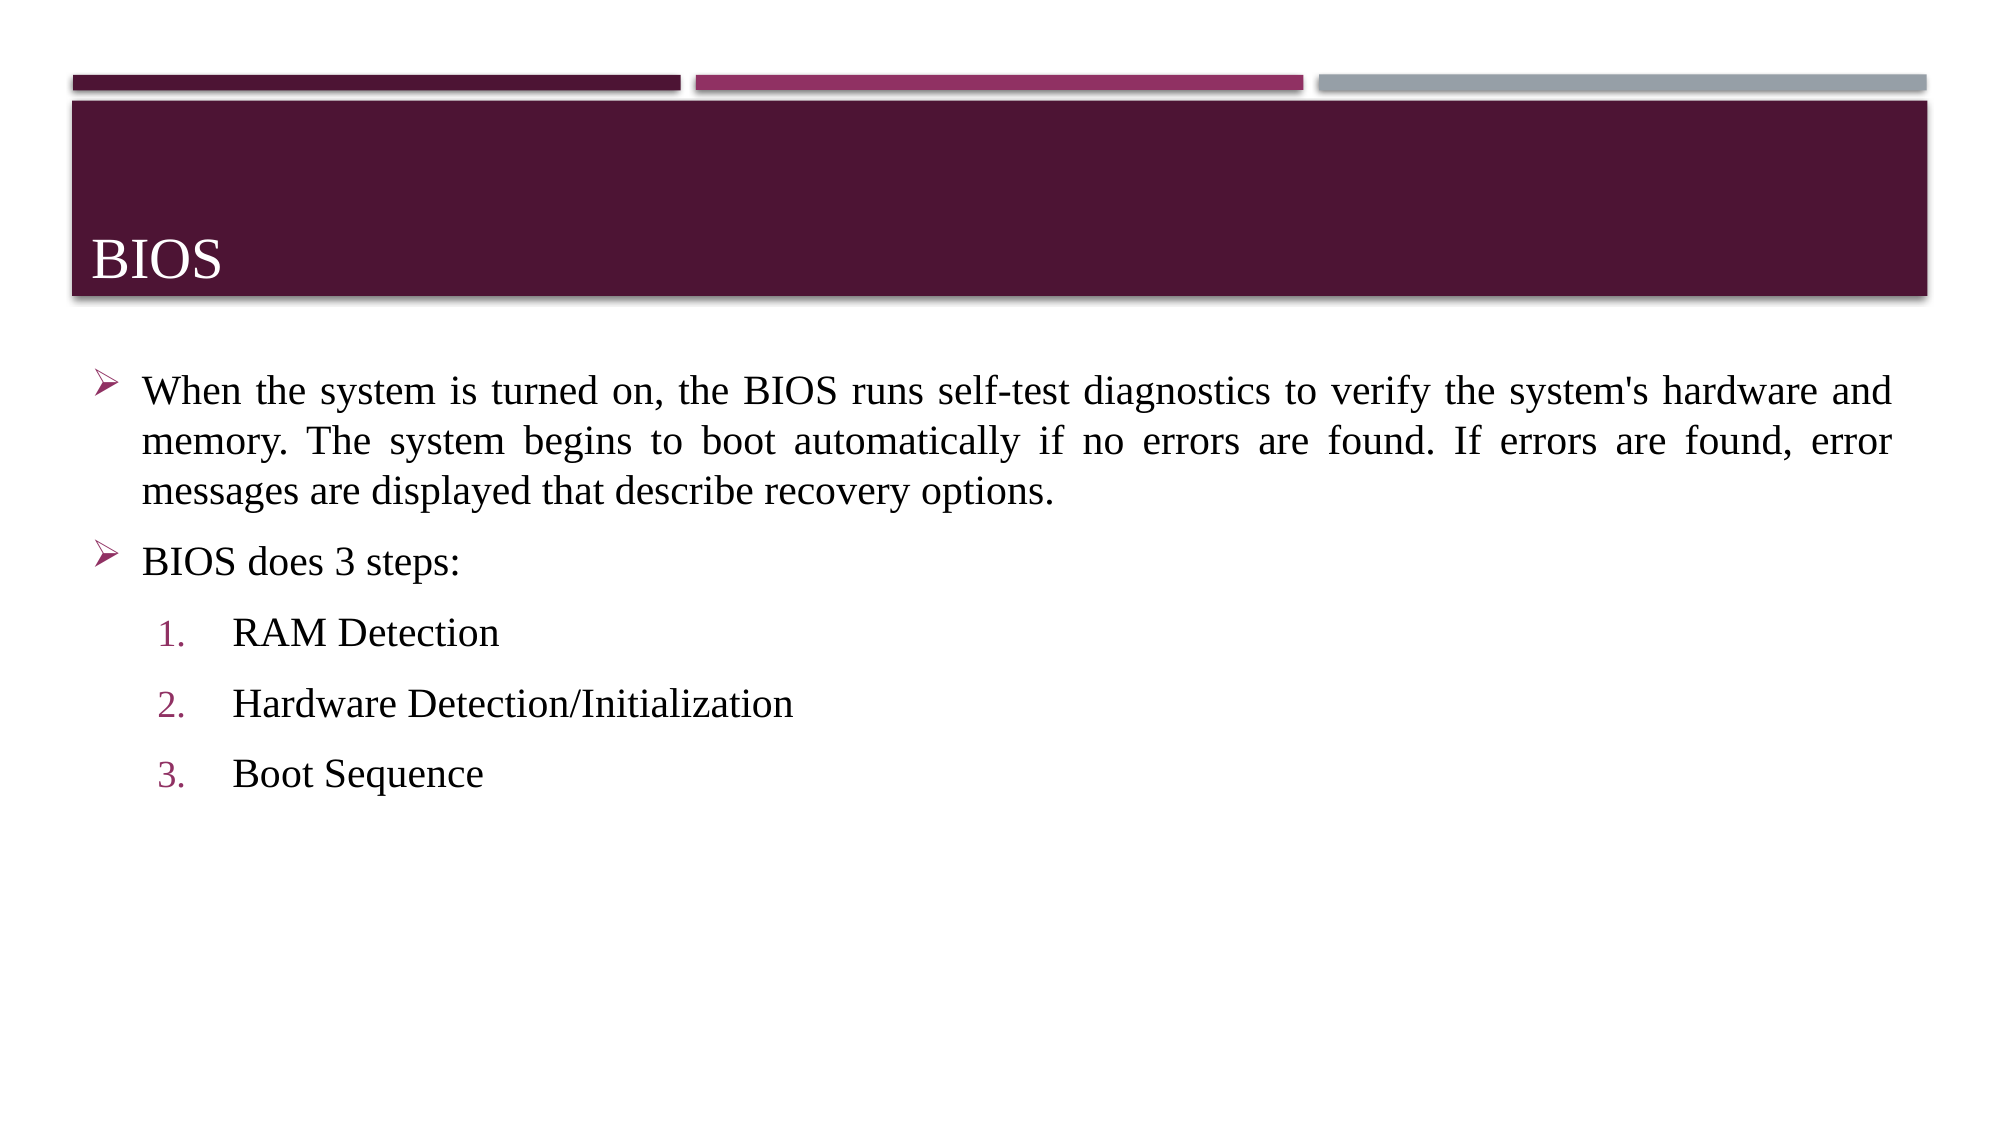

# BIOS
When the system is turned on, the BIOS runs self-test diagnostics to verify the system's hardware and memory. The system begins to boot automatically if no errors are found. If errors are found, error messages are displayed that describe recovery options.
BIOS does 3 steps:
RAM Detection
Hardware Detection/Initialization
Boot Sequence